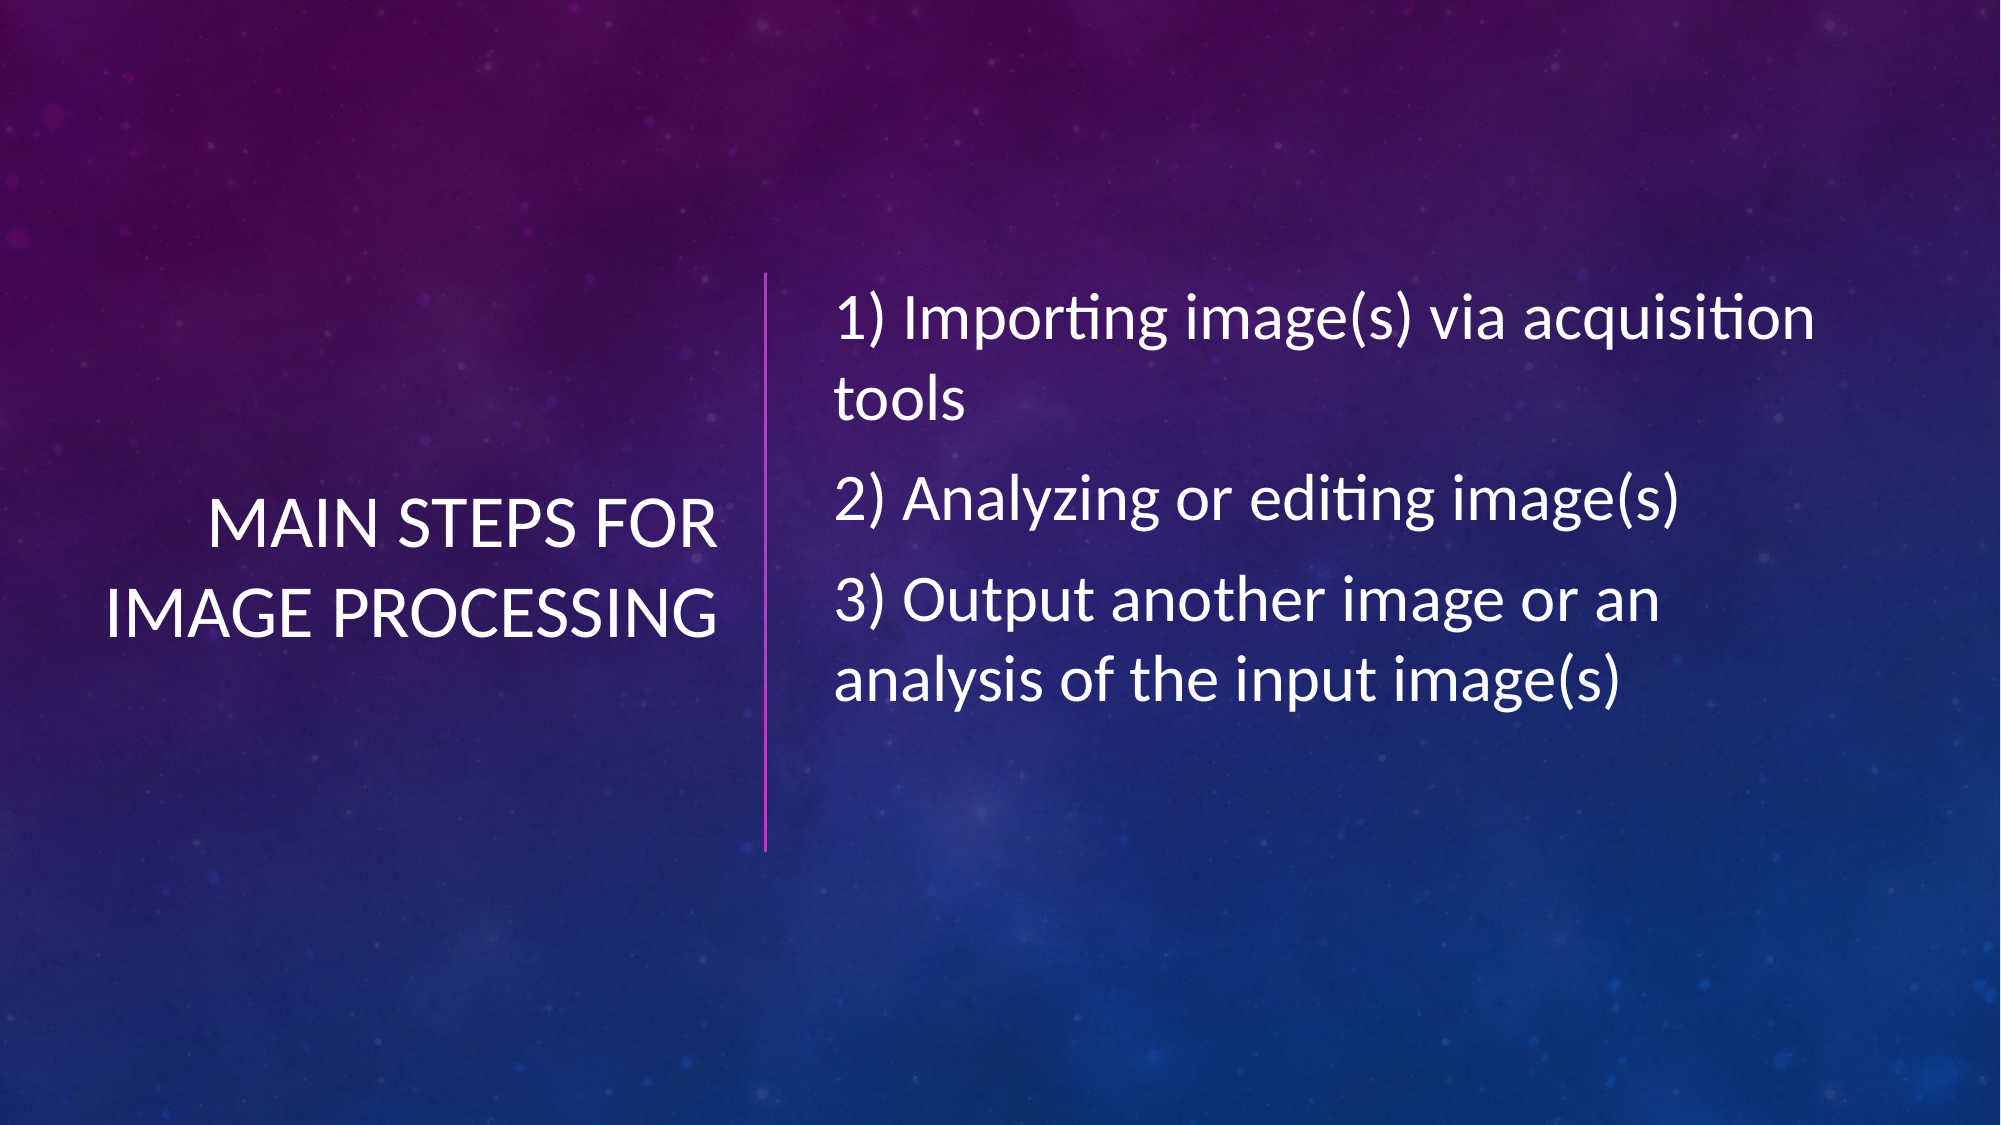

1) Importing image(s) via acquisition tools
2) Analyzing or editing image(s)
3) Output another image or an analysis of the input image(s)

# Main Steps for Image Processing